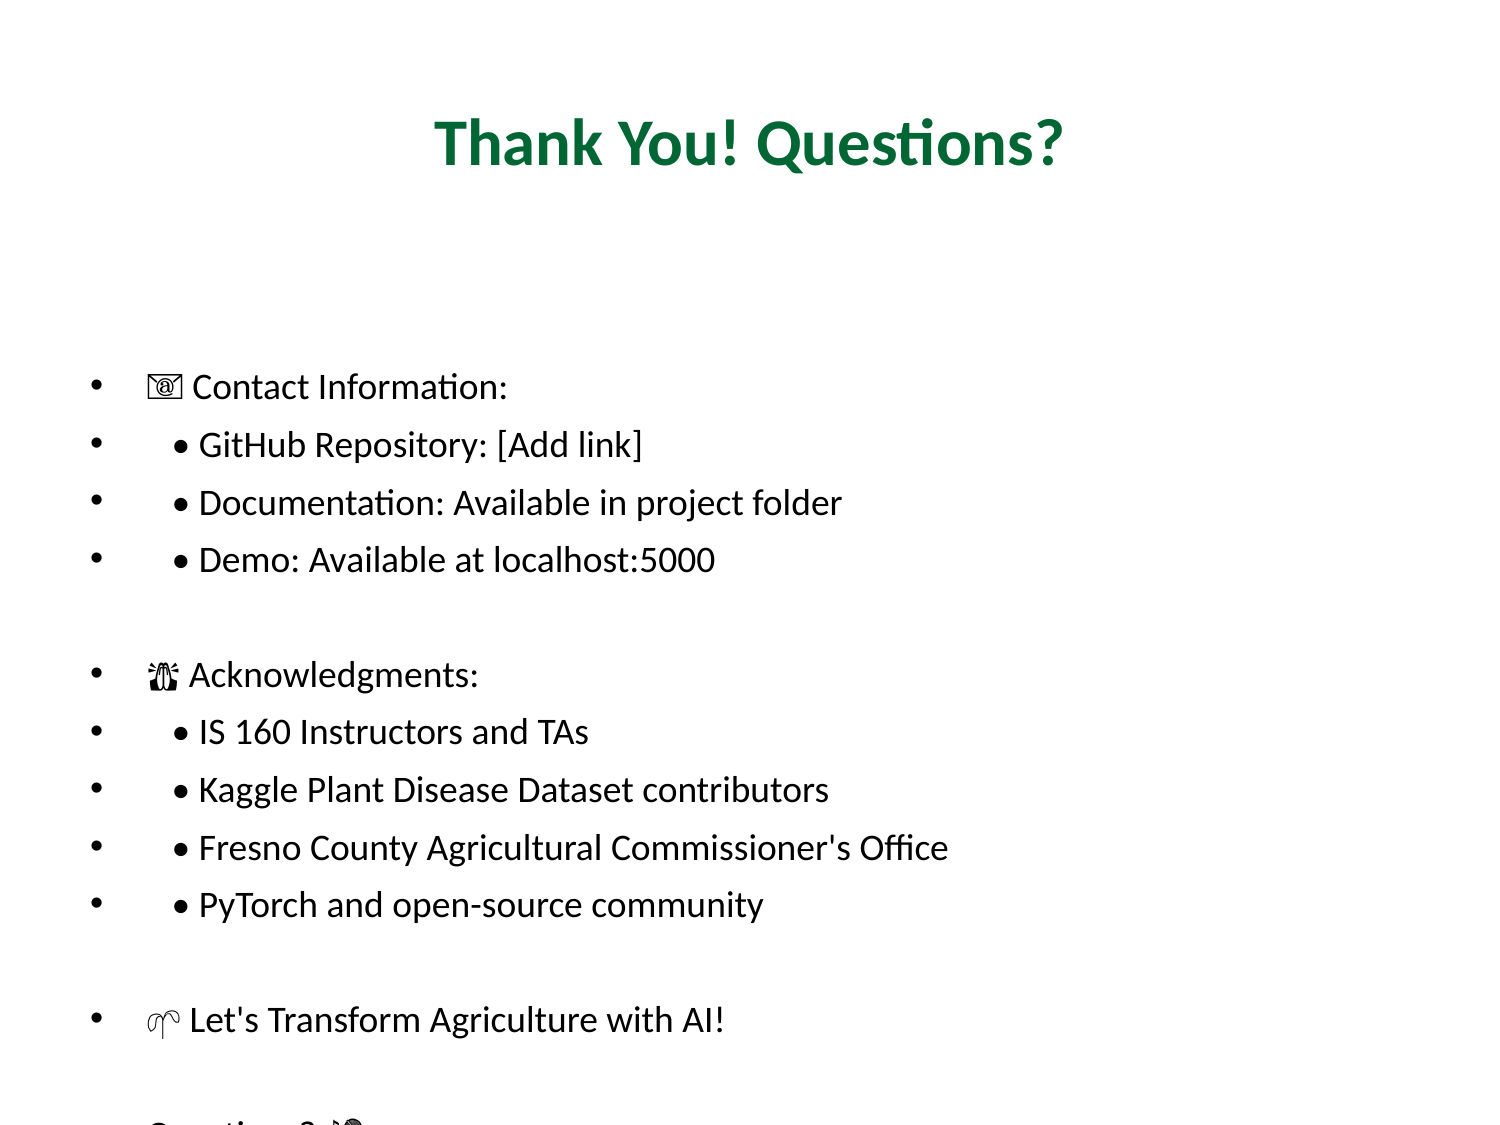

# Thank You! Questions?

📧 Contact Information:
   • GitHub Repository: [Add link]
   • Documentation: Available in project folder
   • Demo: Available at localhost:5000

🙏 Acknowledgments:
   • IS 160 Instructors and TAs
   • Kaggle Plant Disease Dataset contributors
   • Fresno County Agricultural Commissioner's Office
   • PyTorch and open-source community

🌱 Let's Transform Agriculture with AI!

Questions? 🎤